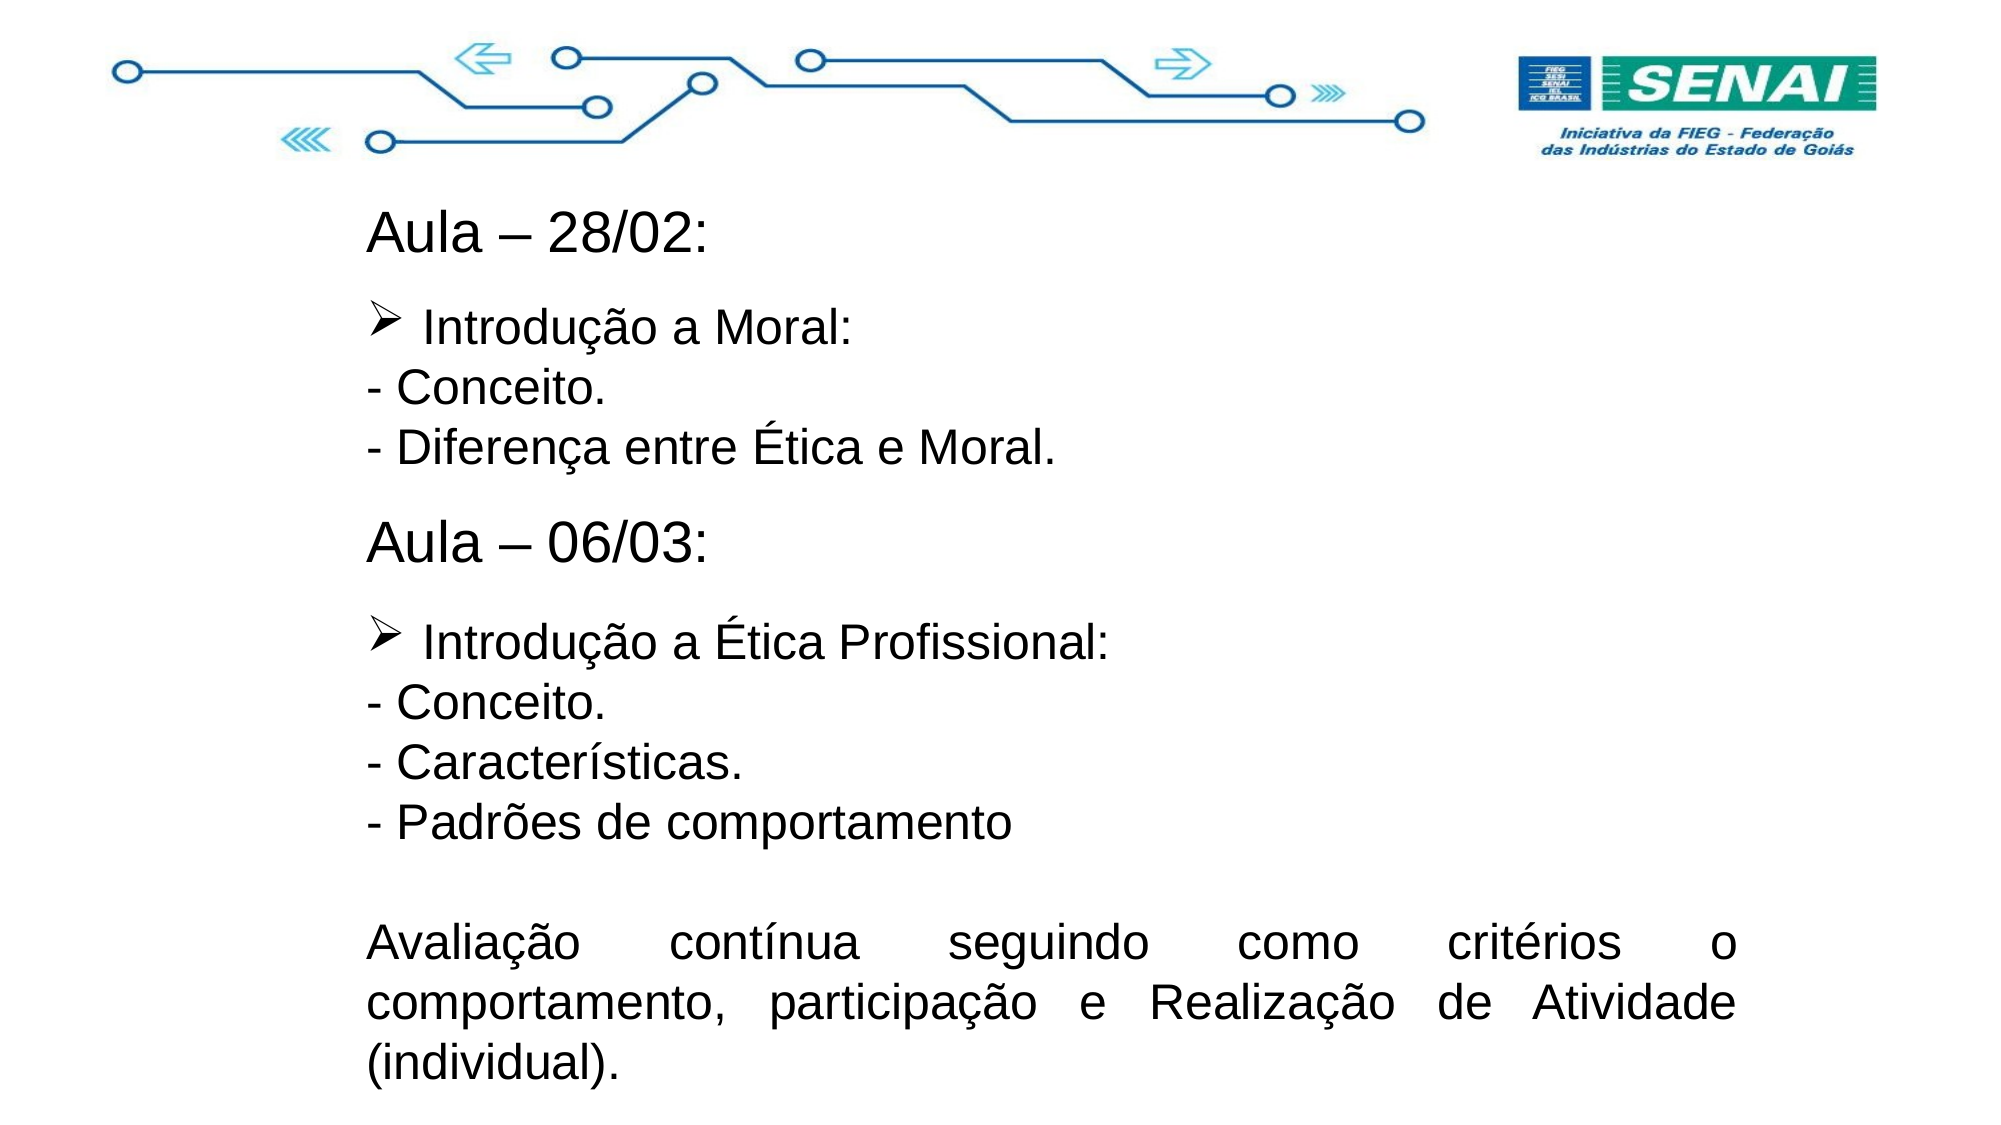

Aula – 28/02:

Introdução a Moral:
- Conceito.
- Diferença entre Ética e Moral.

Aula – 06/03:

Introdução a Ética Profissional:
- Conceito.
- Características.
- Padrões de comportamento

Avaliação contínua seguindo como critérios o comportamento, participação e Realização de Atividade (individual).